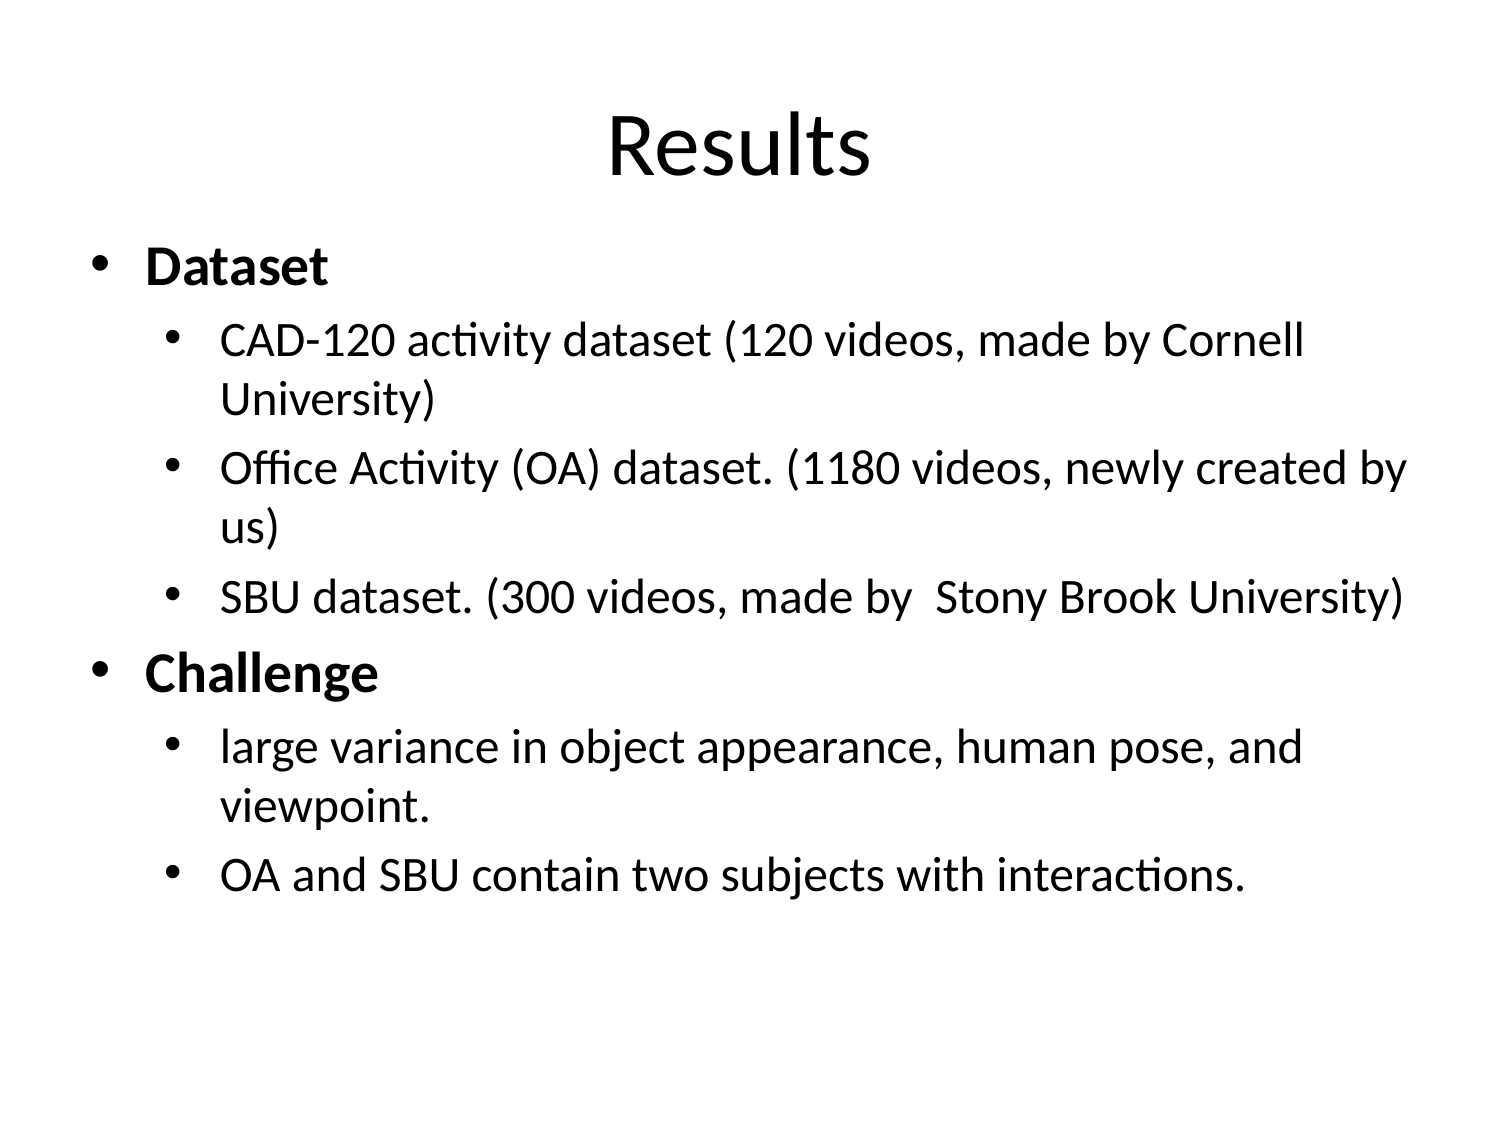

# Results
Dataset
CAD-120 activity dataset (120 videos, made by Cornell University)
Office Activity (OA) dataset. (1180 videos, newly created by us)
SBU dataset. (300 videos, made by  Stony Brook University)
Challenge
large variance in object appearance, human pose, and viewpoint.
OA and SBU contain two subjects with interactions.